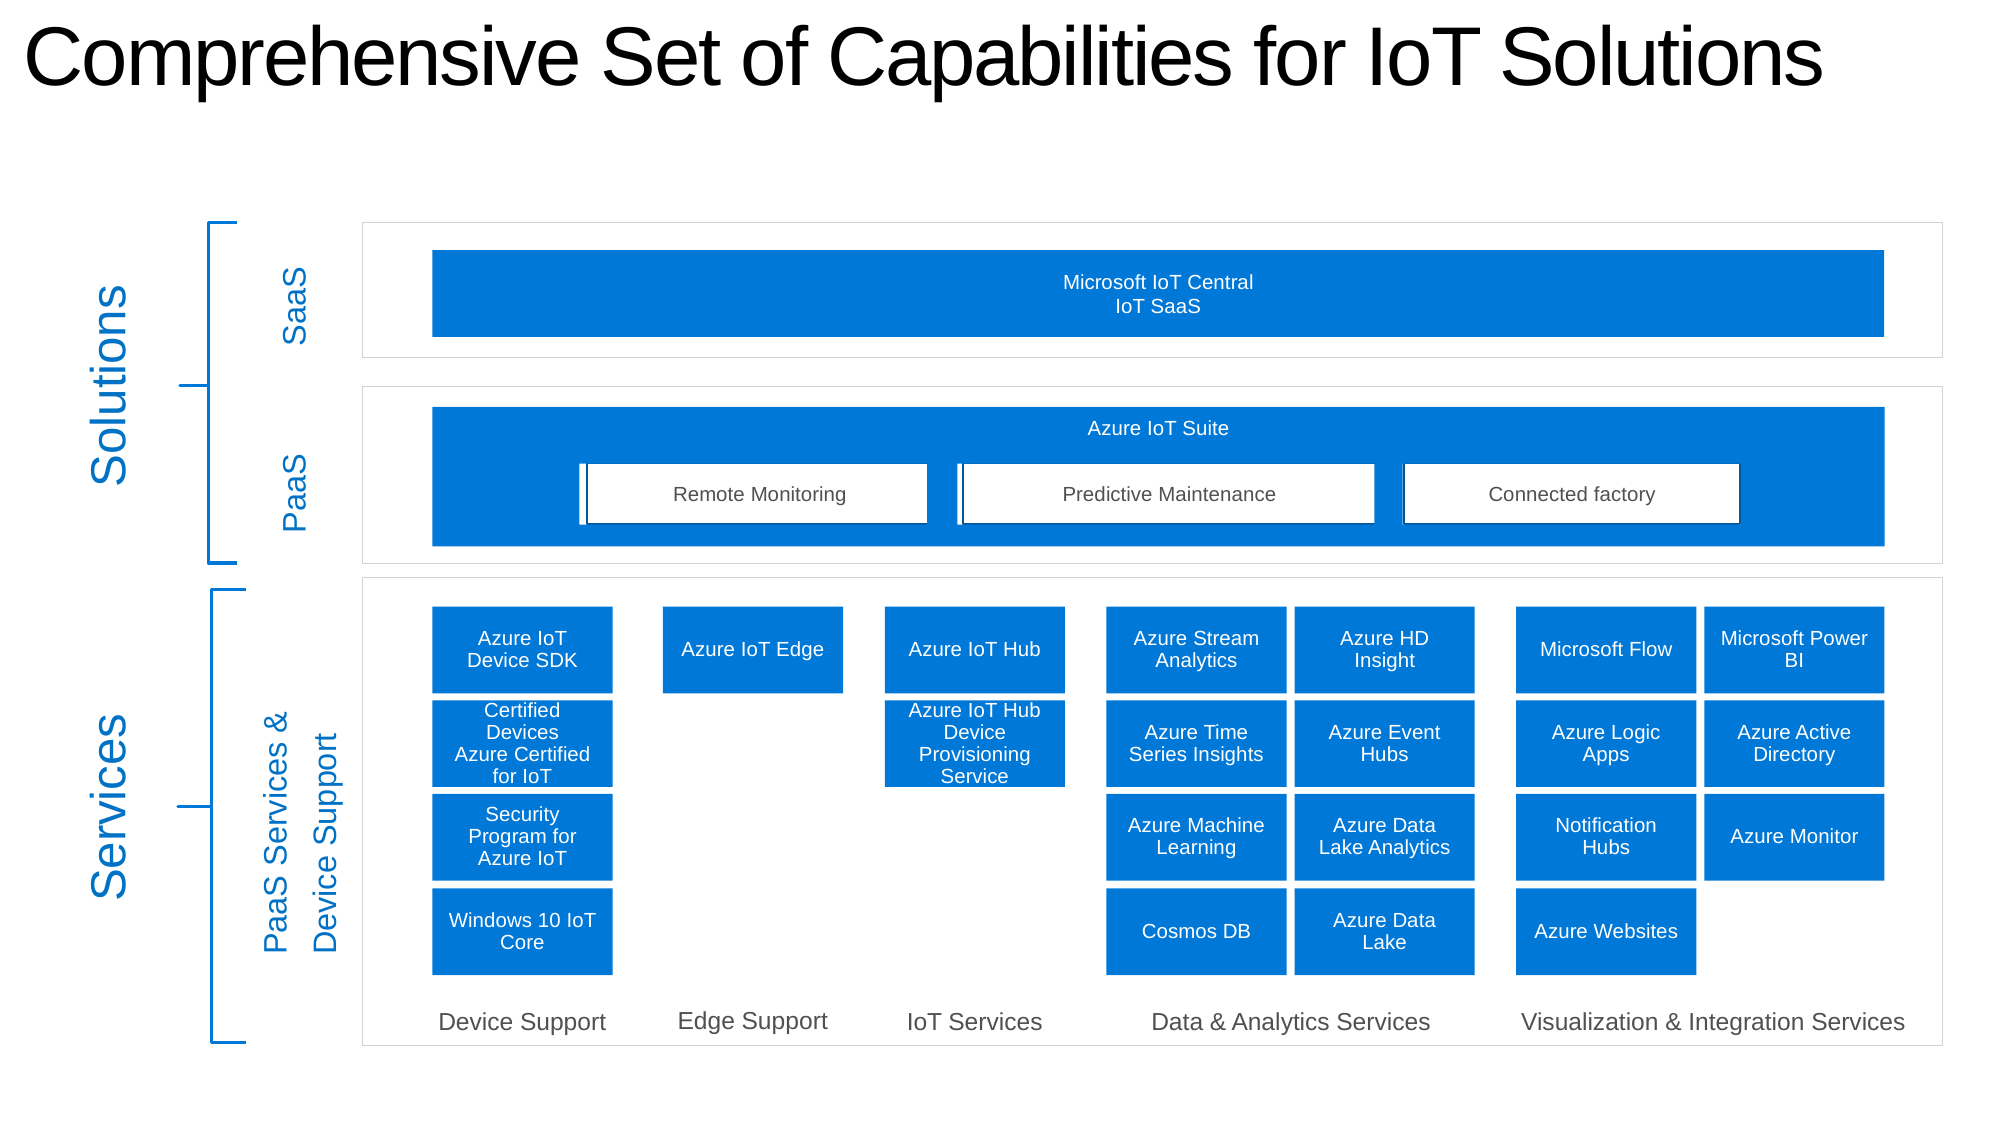

# Comprehensive Set of Capabilities for IoT Solutions

Microsoft IoT Central
IoT SaaS
SaaS
Solutions

Azure IoT Suite

Predictive Maintenance
Remote Monitoring
Connected factory
PaaS

Azure IoT Device SDK
Azure IoT Edge
Azure IoT Hub
Azure Stream Analytics
Azure HD Insight
Microsoft Flow
Microsoft Power BI
Certified Devices
Azure Certified for IoT
Azure IoT Hub Device Provisioning Service
Azure Time Series Insights
Azure Event Hubs
Azure Logic Apps
Azure Active Directory
Services
PaaS Services &
Device Support
Security Program for Azure IoT
Azure Machine Learning
Azure Data Lake Analytics
Notification Hubs
Azure Monitor
Windows 10 IoT Core
Cosmos DB
Azure Data Lake
Azure Websites
Edge Support
Device Support
IoT Services
Data & Analytics Services
Visualization & Integration Services